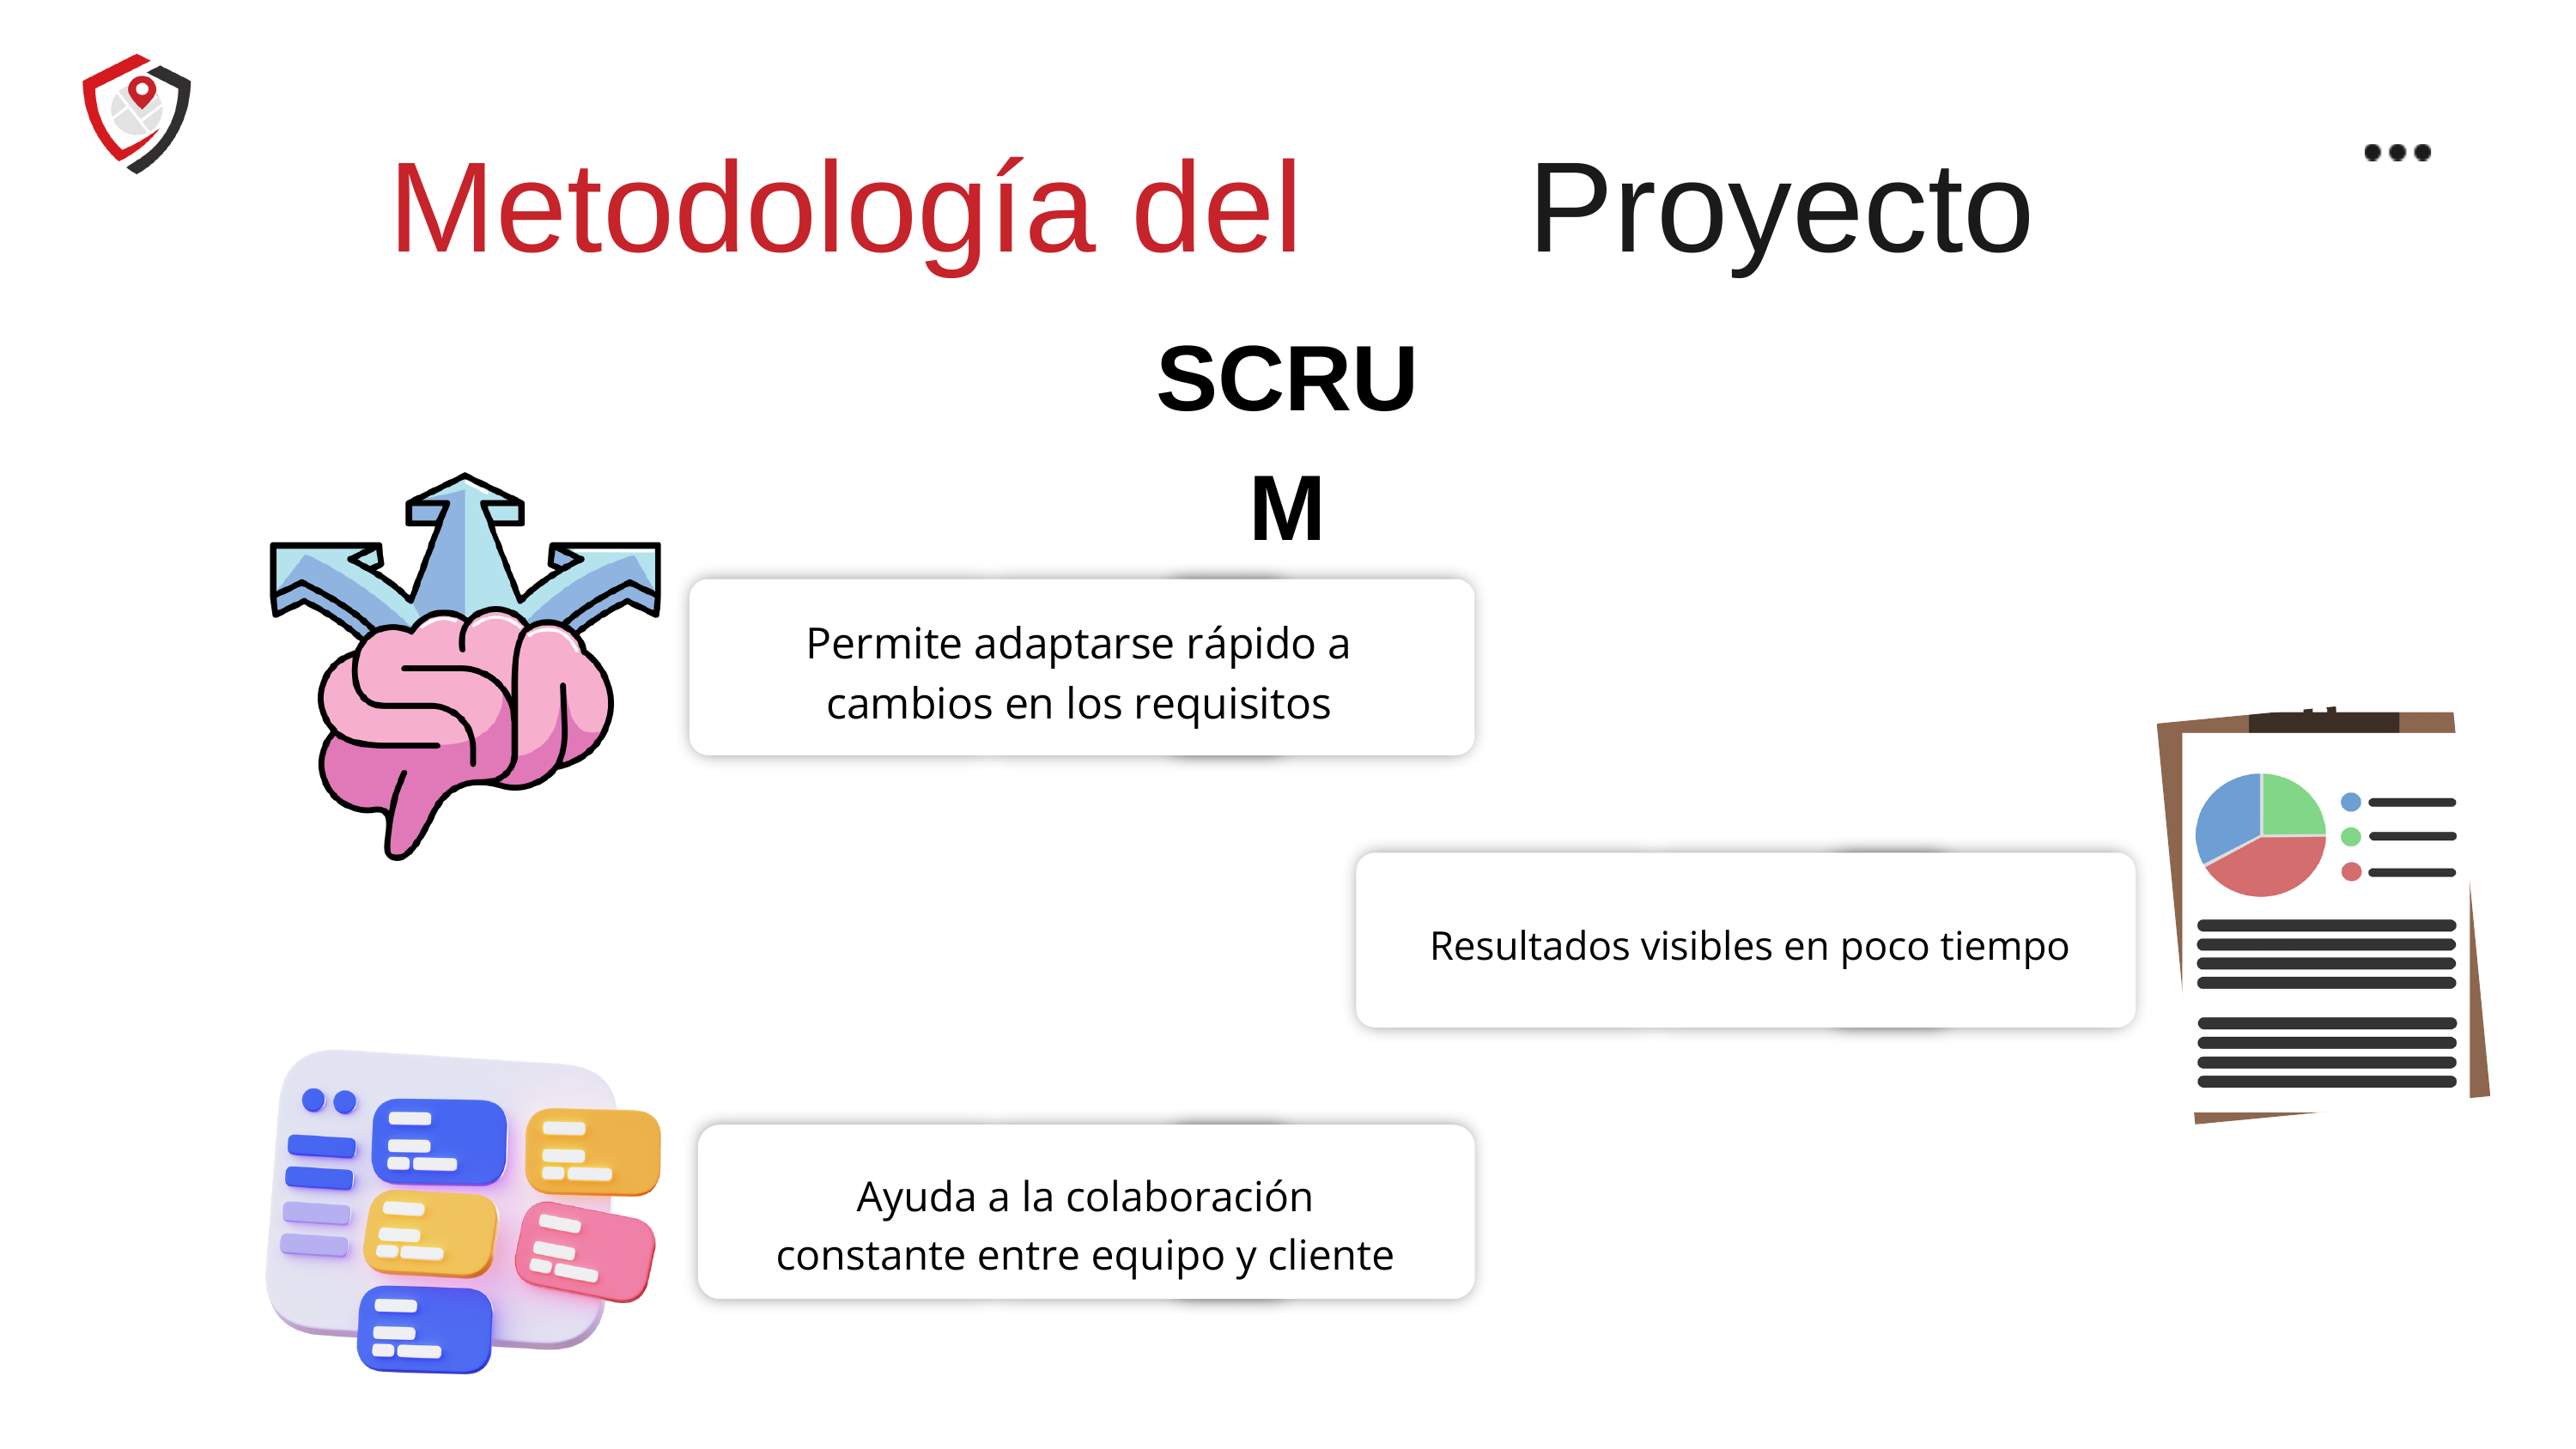

Proyecto
Metodología del

SCRUM

Permite adaptarse rápido a cambios en los requisitos

Resultados visibles en poco tiempo

Ayuda a la colaboración constante entre equipo y cliente